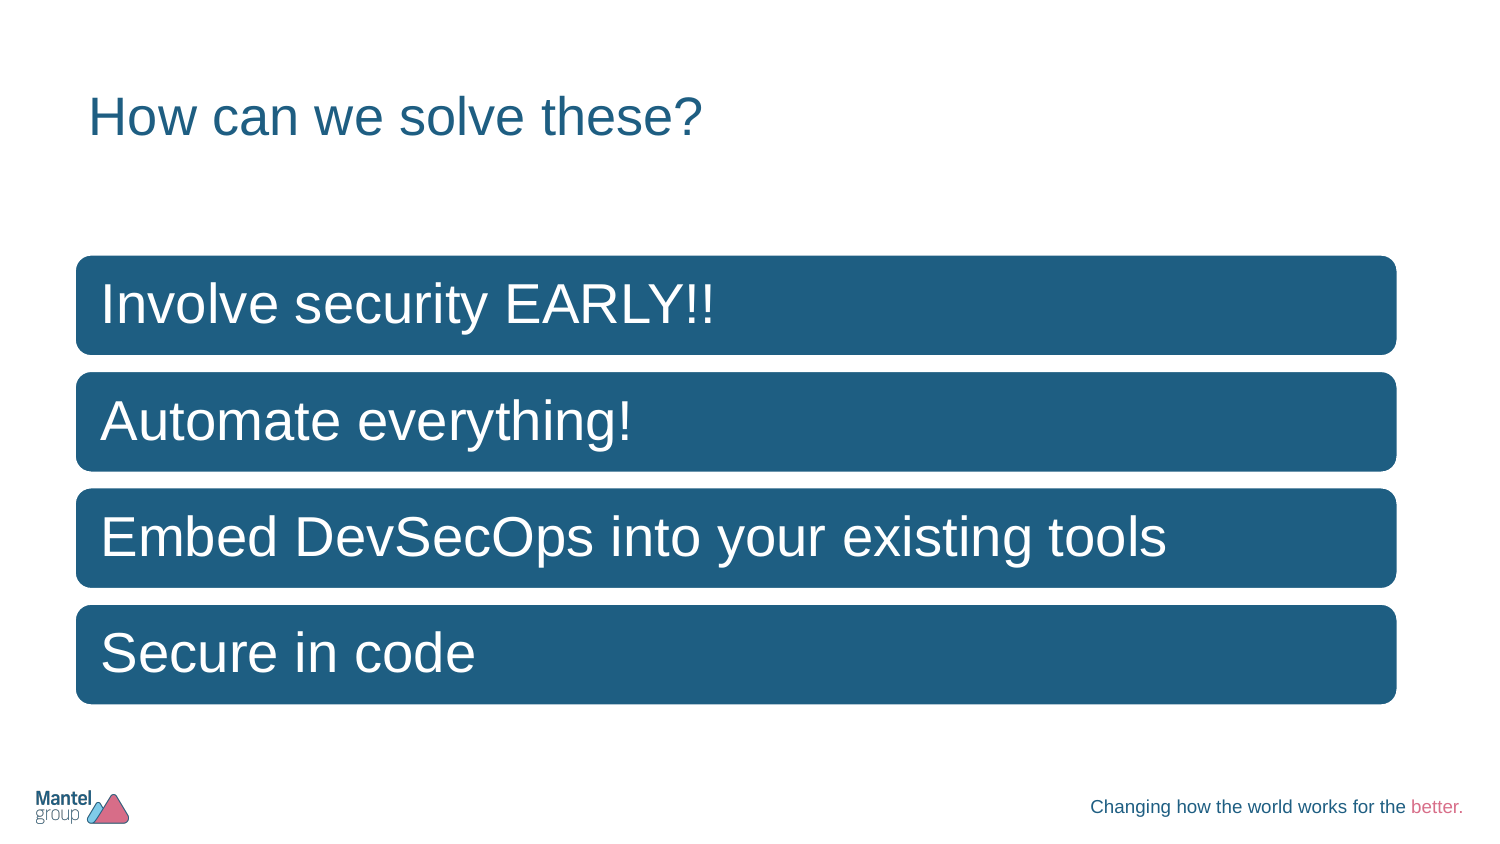

# How can we solve these?
Involve security EARLY!!
Automate everything!
Embed DevSecOps into your existing tools
Secure in code